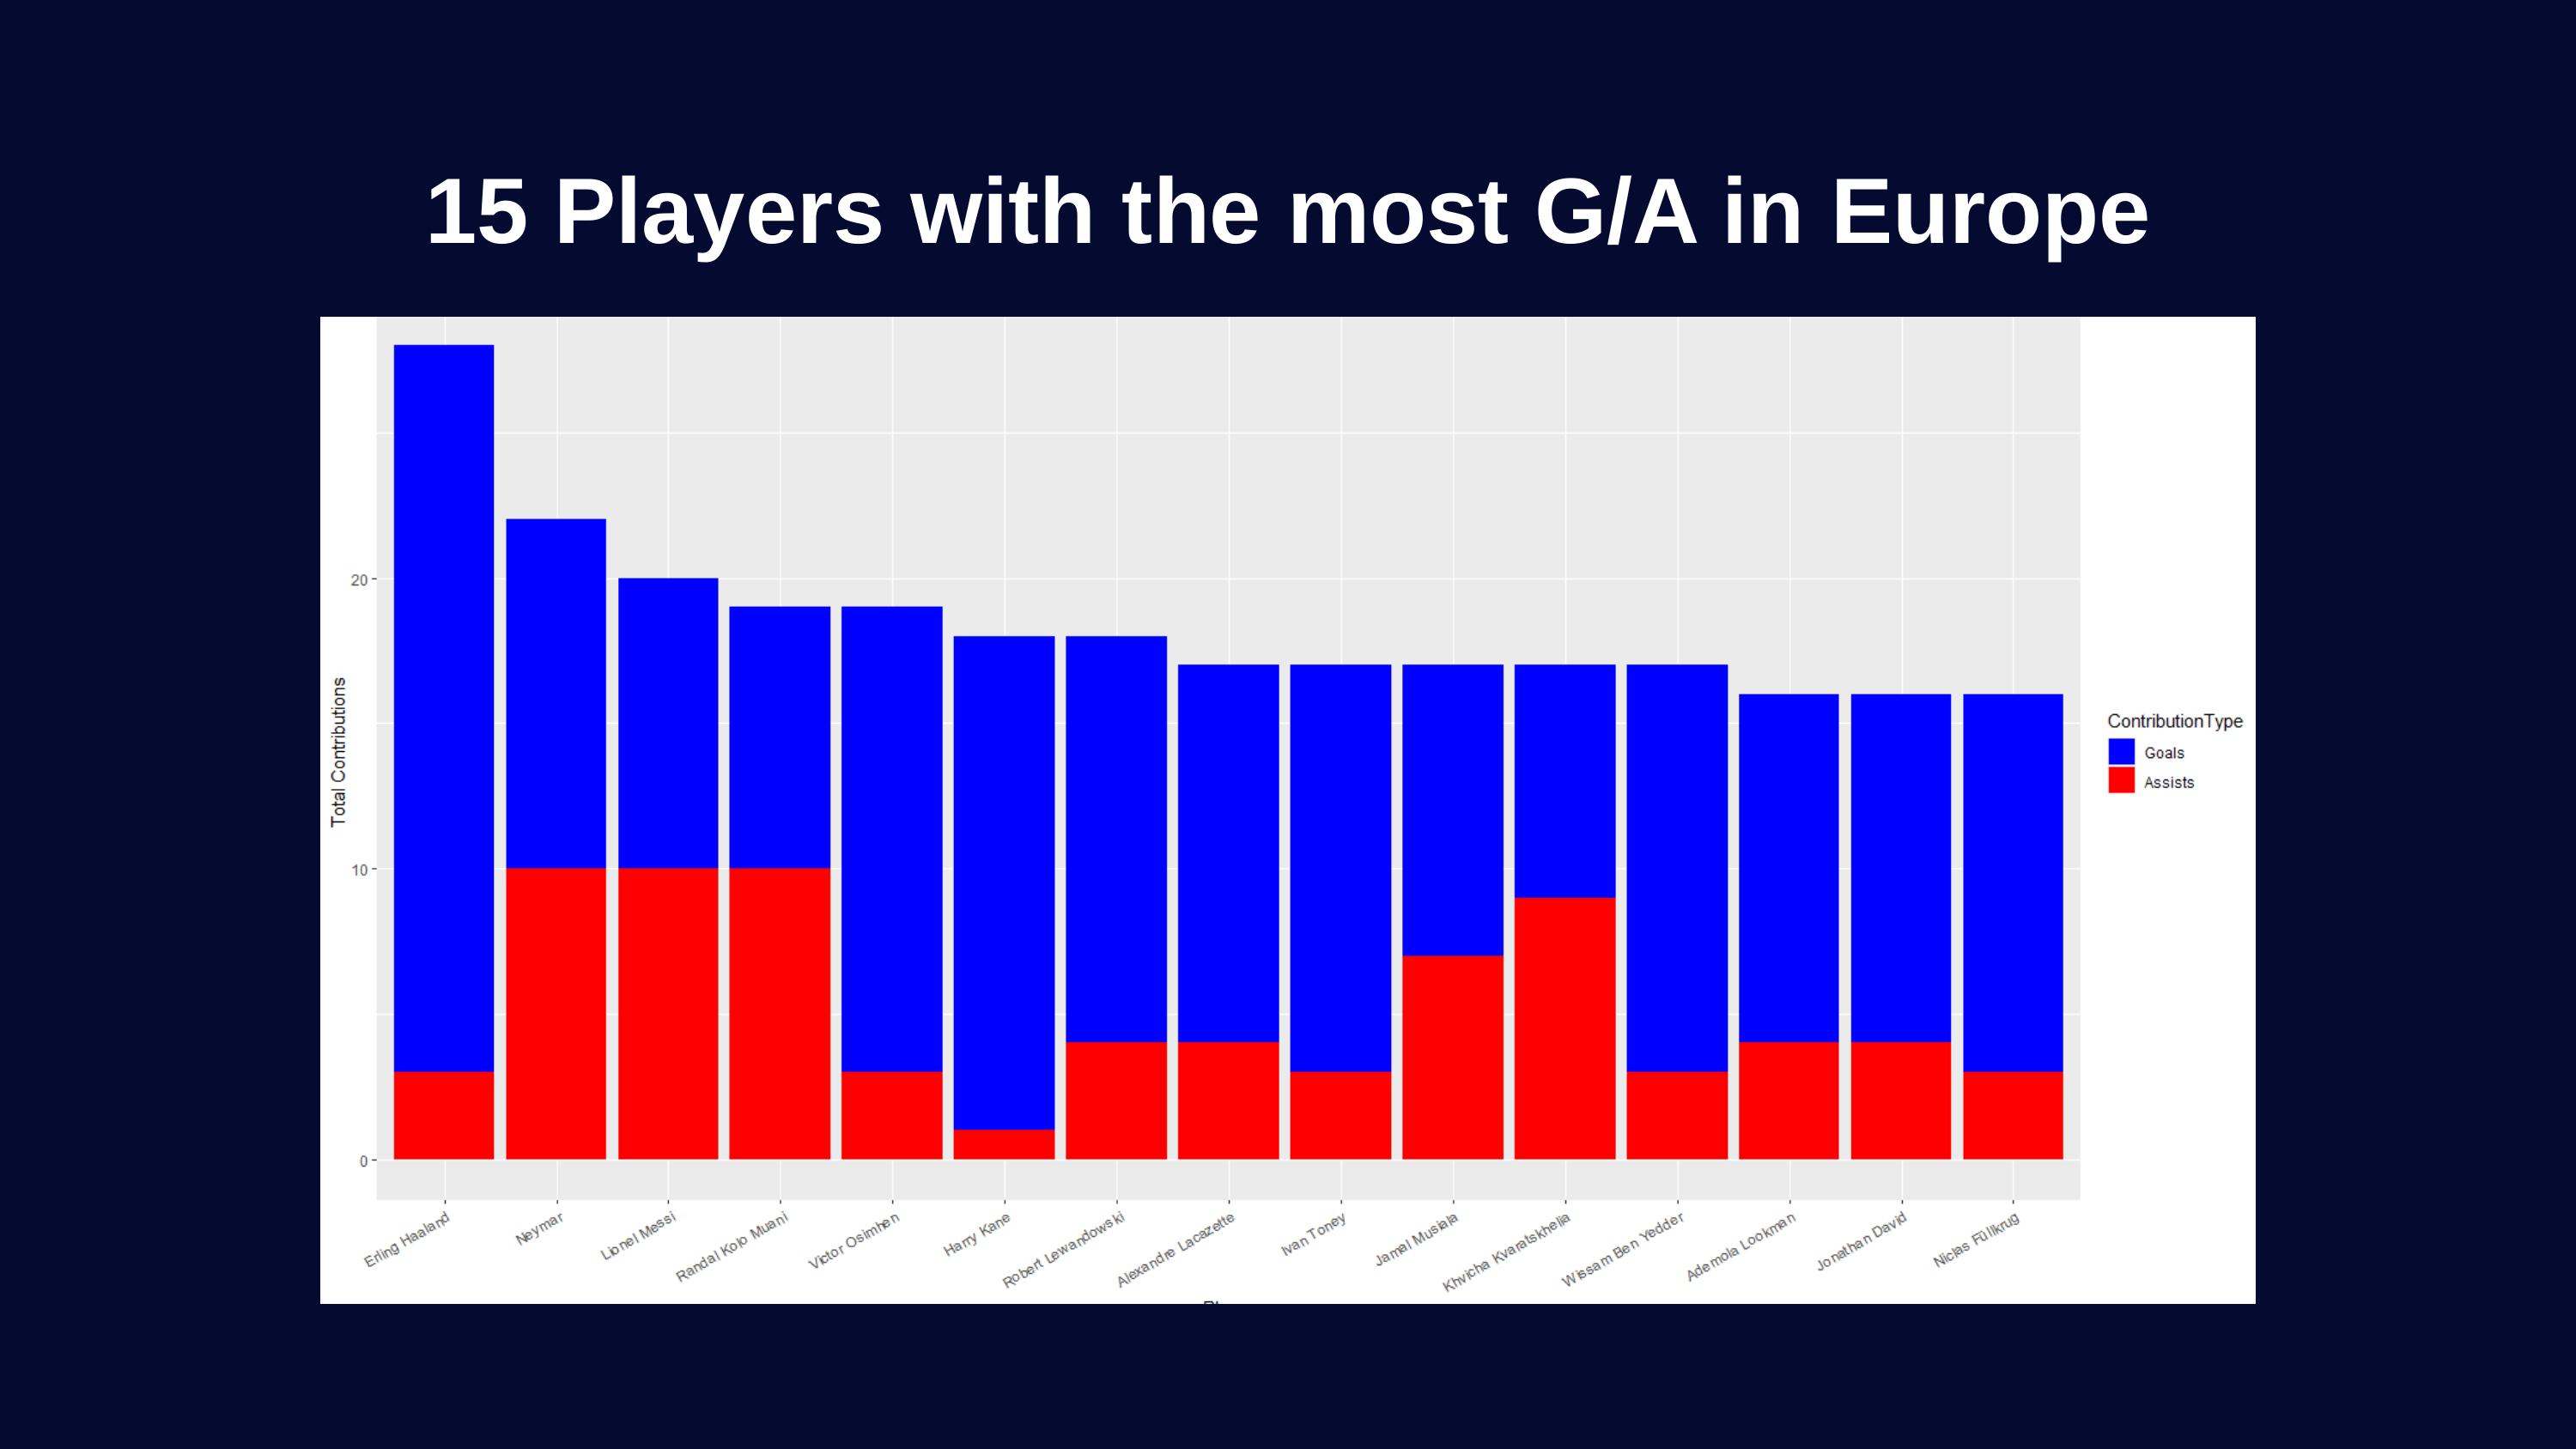

15 Players with the most G/A in Europe